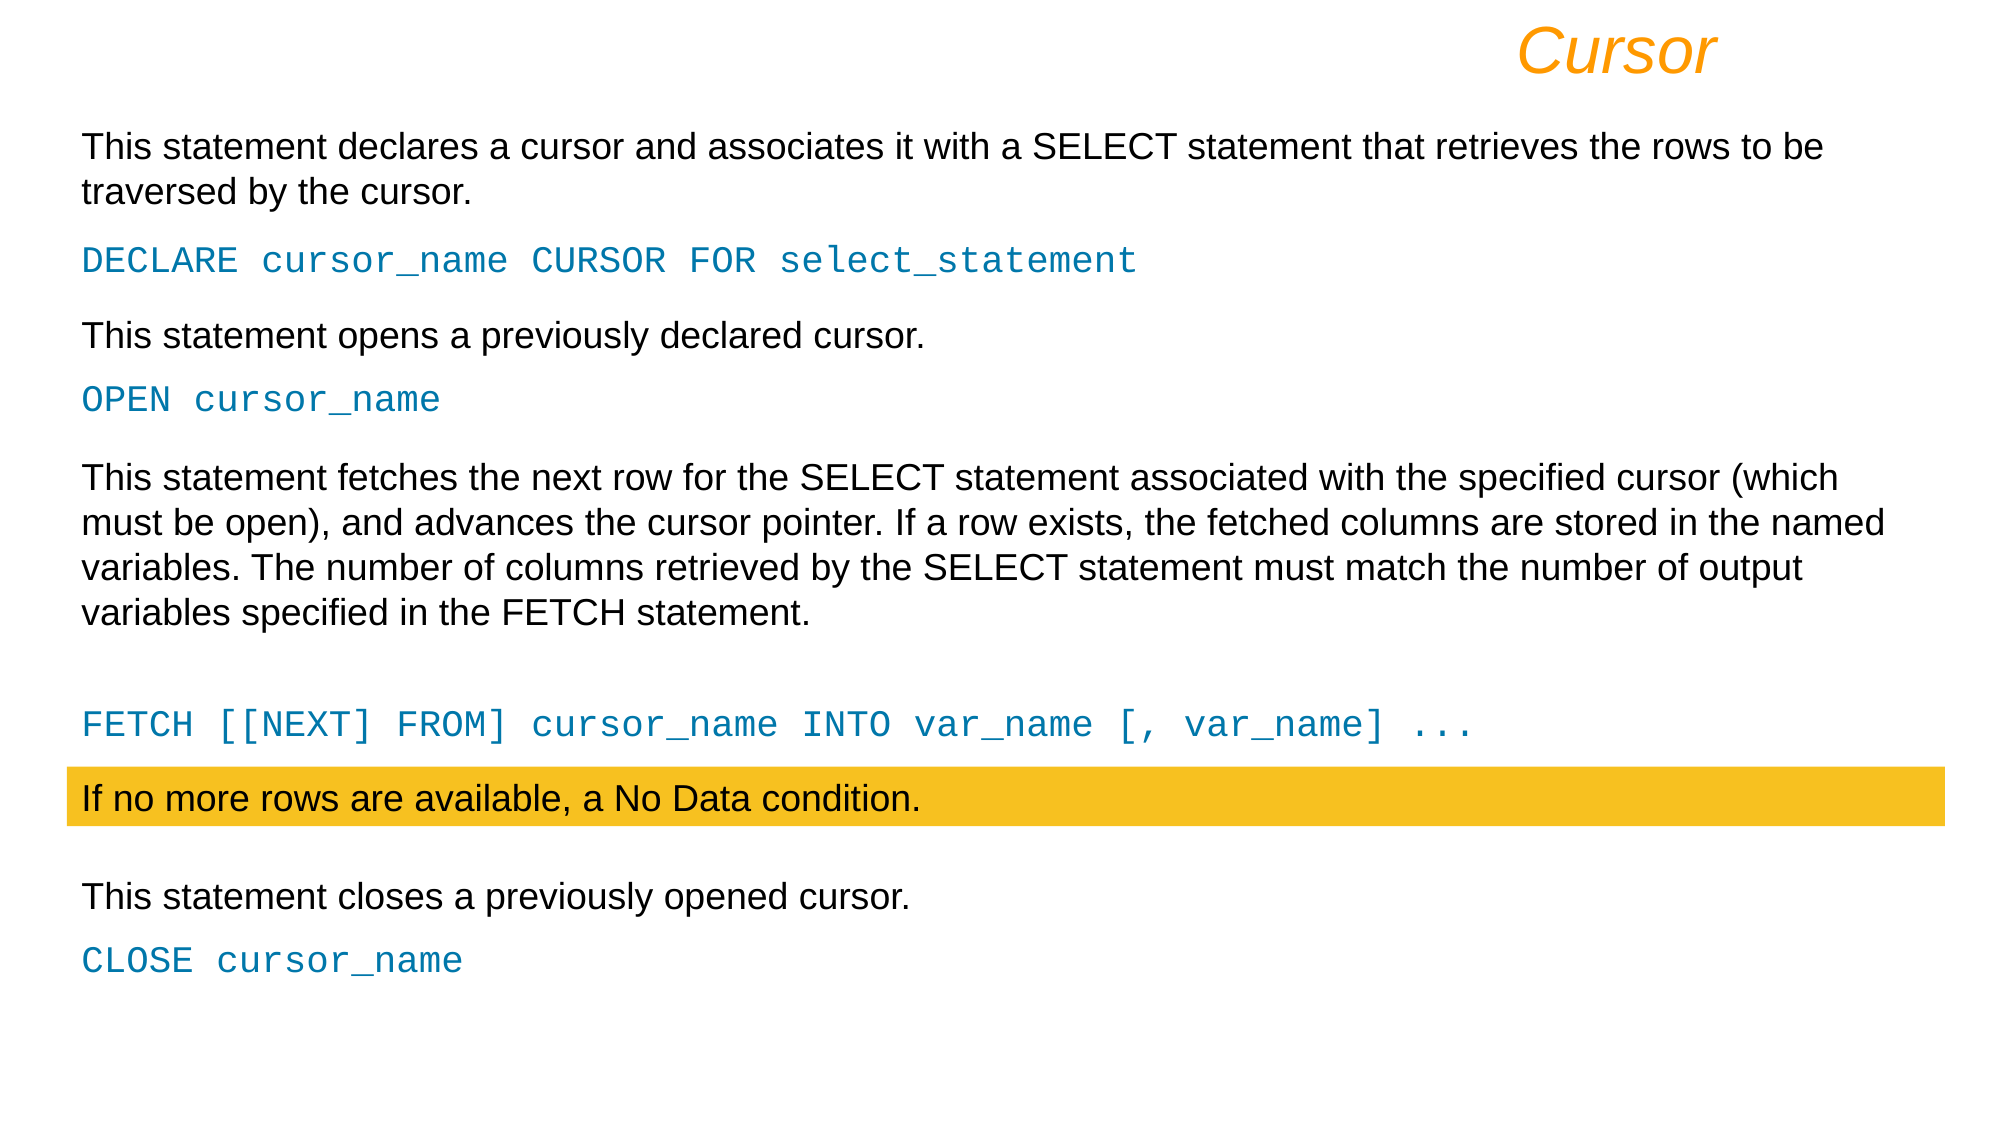

Cursor
This statement declares a cursor and associates it with a SELECT statement that retrieves the rows to be traversed by the cursor.
DECLARE cursor_name CURSOR FOR select_statement
This statement opens a previously declared cursor.
OPEN cursor_name
This statement fetches the next row for the SELECT statement associated with the specified cursor (which must be open), and advances the cursor pointer. If a row exists, the fetched columns are stored in the named variables. The number of columns retrieved by the SELECT statement must match the number of output variables specified in the FETCH statement.
FETCH [[NEXT] FROM] cursor_name INTO var_name [, var_name] ...
If no more rows are available, a No Data condition.
This statement closes a previously opened cursor.
CLOSE cursor_name